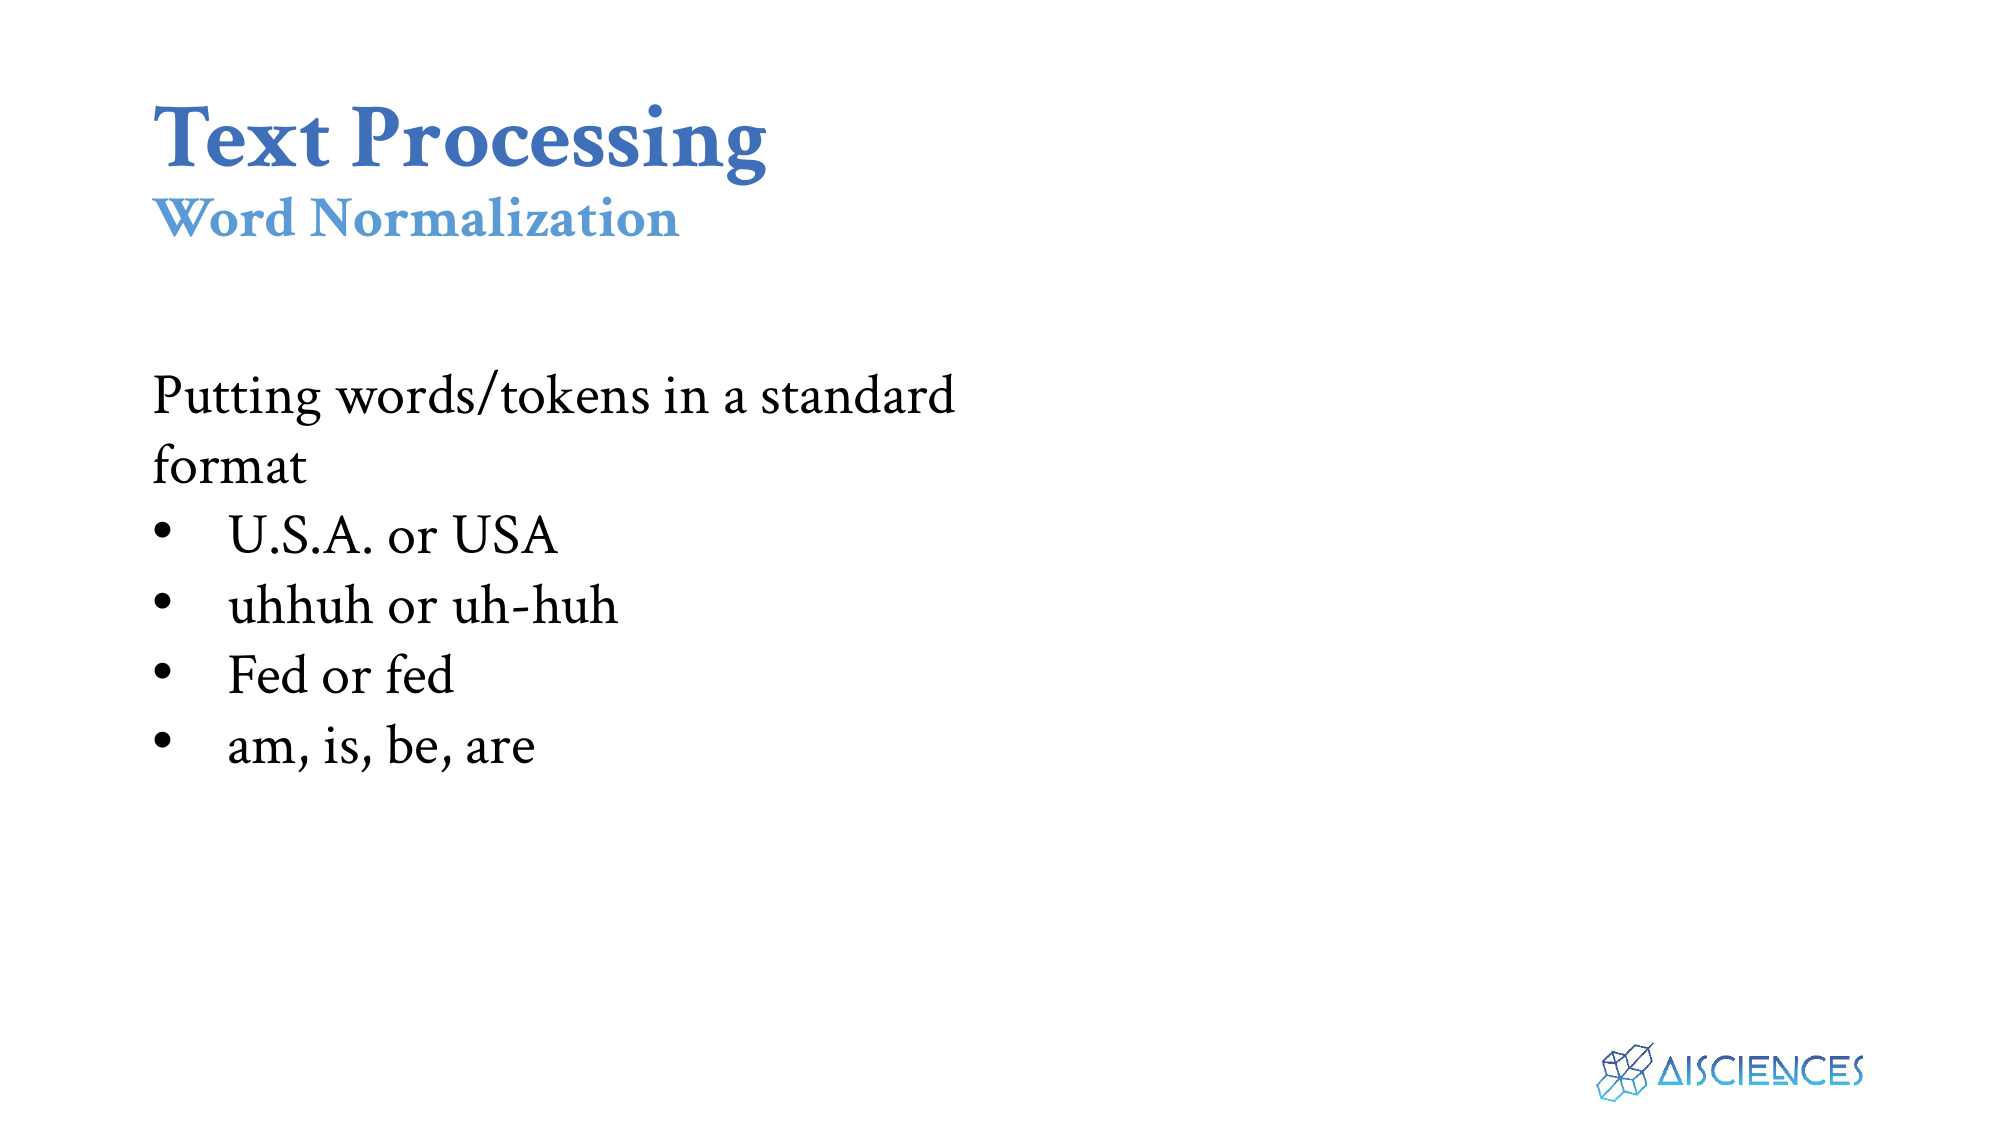

# Text Processing Word Normalization
Putting words/tokens in a standard format
U.S.A. or USA
uhhuh or uh-huh
Fed or fed
am, is, be, are